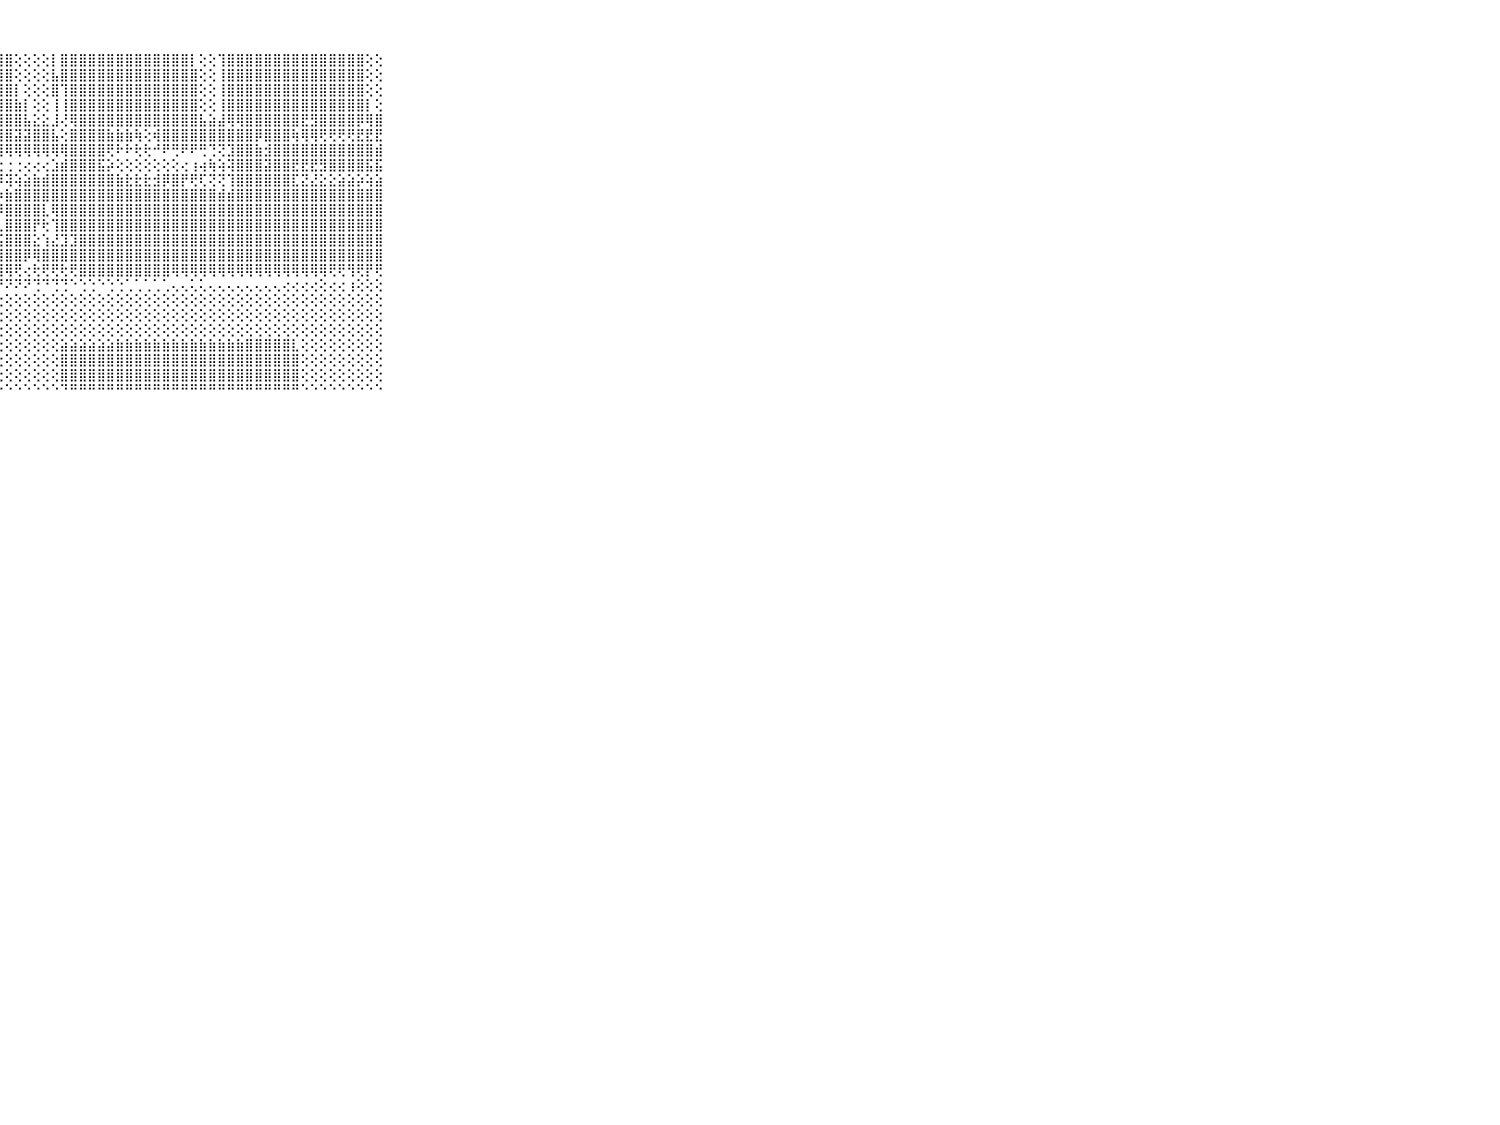

⠀⠀⠀⠀⠀⠀⠀⠀⠀⠀⠀⢱⢕⢕⢕⢸⣿⣿⣿⣿⣿⣿⣿⣿⣿⣿⣿⣿⣿⢕⢕⢕⢕⡇⣿⣿⣿⣿⣿⣿⣿⣿⣿⣿⣿⣿⣿⣿⡇⢕⢕⢹⣿⣿⣿⣿⣿⣿⣿⣿⣿⣿⣿⣿⣿⣿⣿⢕⢕⠀⠀⠀⠀⠀⠀⠀⠀⠀⠀⠀⠀
⠀⠀⠀⠀⠀⠀⠀⠀⠀⠀⠀⢸⢕⢕⢕⢕⣿⣿⣿⣿⣿⣿⣿⣿⣿⣿⣿⣿⣿⢕⢕⢕⢕⣧⣿⣿⣿⣿⣿⣿⣿⣿⣿⣿⣿⣿⣿⣿⣿⢕⢕⢸⣿⣿⣿⣿⣿⣿⣿⣿⣿⣿⣿⣿⣿⣿⣿⢕⢕⠀⠀⠀⠀⠀⠀⠀⠀⠀⠀⠀⠀
⠀⠀⠀⠀⠀⠀⠀⠀⠀⠀⠀⢜⡇⢕⢕⢕⣿⣿⣿⣿⣿⣿⣿⣿⣿⣿⣿⣿⣿⡇⢕⢕⢕⣿⢹⣿⣿⣿⣿⣿⣿⣿⣿⣿⣿⣿⣿⣿⣿⢕⢕⢸⣿⣿⣿⣿⣿⣿⣿⣿⣿⣿⣿⣿⣿⣿⣿⢕⢕⠀⠀⠀⠀⠀⠀⠀⠀⠀⠀⠀⠀
⠀⠀⠀⠀⠀⠀⠀⠀⠀⠀⠀⣼⣷⢕⢕⢕⣿⣿⣿⣿⣿⣿⣿⣿⣿⣿⣿⣿⣿⣷⡇⢕⢕⢸⢸⣿⣿⣿⣿⣿⣿⣿⣿⣿⣿⣿⣿⣿⣿⢕⢕⢸⣿⣿⣿⣿⣿⣿⣿⣿⣿⣿⣿⣿⣿⣿⣿⡇⢕⠀⠀⠀⠀⠀⠀⠀⠀⠀⠀⠀⠀
⠀⠀⠀⠀⠀⠀⠀⠀⠀⠀⠀⣿⢿⢕⣸⣕⢸⣿⣿⣿⣿⣿⣿⣿⣿⣿⣿⣿⣿⣿⣧⣕⣕⣸⢜⢿⣿⣿⣿⣿⣿⣿⣿⣿⣿⣿⣿⣿⣿⣧⣵⣼⢿⢿⣿⣿⣿⣿⣿⣿⣟⣻⣿⣿⣿⣿⡿⢿⣿⠀⠀⠀⠀⠀⠀⠀⠀⠀⠀⠀⠀
⠀⠀⠀⠀⠀⠀⠀⠀⠀⠀⠀⡟⣟⣻⣟⣻⣿⣟⣟⣟⣿⣿⣿⣿⣿⣯⣿⣿⣿⣽⣽⣿⣿⣧⢕⣿⣿⣿⣿⣷⣷⣷⢷⢕⢾⣿⣿⣿⣿⣿⣿⣿⣿⣿⣿⡿⣿⣿⣿⢷⢿⢿⢟⢟⢟⢟⣟⣟⣟⠀⠀⠀⠀⠀⠀⠀⠀⠀⠀⠀⠀
⠀⠀⠀⠀⠀⠀⠀⠀⠀⠀⠀⣿⣿⣿⣿⣿⣿⣿⣿⣿⣿⣿⣿⢿⢿⢿⢿⢿⢿⢿⢿⢿⢿⢿⢿⣿⣿⣿⣿⢟⠗⠗⢗⢗⠚⠟⢛⠟⠟⢛⢙⢝⣹⣿⣿⣷⣺⣿⣿⣿⣿⣿⣿⣿⣿⣿⣿⣿⣾⠀⠀⠀⠀⠀⠀⠀⠀⠀⠀⠀⠀
⠀⠀⠀⠀⠀⠀⠀⠀⠀⠀⠀⠁⠅⣅⣥⣥⣴⣥⣅⢔⢅⣕⣕⣅⣕⣔⡔⢐⢐⢐⢔⢔⢔⣱⣾⣿⣿⣿⣯⡵⢕⢕⢕⢕⢕⢕⢕⢔⢰⢴⢷⢵⢽⣿⣿⣿⣽⣿⣿⣟⣟⣟⣻⣿⣿⣿⣿⣯⣯⠀⠀⠀⠀⠀⠀⠀⠀⠀⠀⠀⠀
⠀⠀⠀⠀⠀⠀⠀⠀⠀⠀⠀⢕⣜⣿⣿⣿⣿⣿⣿⣿⣯⣽⣯⣽⣽⣽⣽⡽⢽⢵⣵⣷⣾⣿⣿⣿⣿⣿⣿⣿⣷⣗⣗⣗⣺⡿⣿⡟⢟⢏⢝⢝⢹⣿⣿⣿⣿⣿⣿⣏⣝⣜⣕⣕⣵⣵⡵⢵⣵⠀⠀⠀⠀⠀⠀⠀⠀⠀⠀⠀⠀
⠀⠀⠀⠀⠀⠀⠀⠀⠀⠀⠀⢅⣸⣿⣿⣿⣿⣿⣿⣿⣿⣷⣵⣵⣵⣵⣵⡱⣷⣿⣿⣿⣿⣿⣿⣿⣿⣿⣿⣿⣿⣿⣿⣿⣿⣿⣿⣿⣿⣿⣿⣾⣾⣿⣿⣿⣿⣿⣿⣿⣿⣿⣿⣿⣿⣿⣿⣿⣿⠀⠀⠀⠀⠀⠀⠀⠀⠀⠀⠀⠀
⠀⠀⠀⠀⠀⠀⠀⠀⠀⠀⠀⣿⣿⣿⣿⣿⣿⣿⣿⣿⣿⣿⣿⣿⣿⣿⣿⡿⣿⣿⣿⣿⣇⢿⣿⣿⣿⣿⣿⣿⣿⣿⣿⣿⣿⣿⣿⣿⣿⣿⣿⣿⣿⣿⣿⣿⣿⣿⣿⣿⣿⣿⣿⣿⣿⣿⣿⣿⣿⠀⠀⠀⠀⠀⠀⠀⠀⠀⠀⠀⠀
⠀⠀⠀⠀⠀⠀⠀⠀⠀⠀⠀⣿⣿⣿⣿⣿⣿⣿⣿⣿⣿⣿⣿⣿⣿⣿⣿⣇⣿⣿⣿⡟⢗⢹⣿⣿⣿⣿⣿⣿⣿⣿⣿⣿⣿⣿⣿⣿⣿⣿⣿⣿⣿⣿⣿⣿⣿⣿⣿⣿⣿⣿⣿⣿⣿⣿⣿⣿⣿⠀⠀⠀⠀⠀⠀⠀⠀⠀⠀⠀⠀
⠀⠀⠀⠀⠀⠀⠀⠀⠀⠀⠀⣿⣿⣿⣿⣿⣿⣿⣿⣿⣿⣿⣿⣿⣿⣿⣿⣯⣿⣿⣿⣕⢱⣜⣹⣹⣿⣿⣿⣿⣿⣿⣿⣿⣿⣿⣿⣿⣿⣿⣿⣿⣿⣿⣿⣿⣿⣿⣿⣿⣿⣿⣿⣿⣿⣿⣿⣿⣿⠀⠀⠀⠀⠀⠀⠀⠀⠀⠀⠀⠀
⠀⠀⠀⠀⠀⠀⠀⠀⠀⠀⠀⣿⣿⣿⣿⣿⣿⣿⣿⣿⣿⣿⣿⣿⣿⣿⣿⣿⣿⣿⡿⢿⣿⣿⣿⣿⣿⣿⣿⣿⣿⣿⣿⣿⣿⣿⣿⣿⣿⣿⣿⣿⣿⣿⣿⣿⣿⣿⣿⣿⣿⣿⣿⣿⣿⣿⣿⣿⣿⠀⠀⠀⠀⠀⠀⠀⠀⠀⠀⠀⠀
⠀⠀⠀⠀⠀⠀⠀⠀⠀⠀⠀⣿⣿⣿⣿⣿⣿⣿⣿⣿⣿⣿⣿⣿⣿⢿⢿⢿⢿⢟⢔⢗⢟⢟⢗⢟⣿⣿⣿⣿⣿⣿⣿⣿⣿⣿⢿⢿⢿⢿⢿⢿⢿⢿⢿⢿⢿⢿⢿⢿⢿⢿⢿⢟⢟⢻⢟⡟⢟⠀⠀⠀⠀⠀⠀⠀⠀⠀⠀⠀⠀
⠀⠀⠀⠀⠀⠀⠀⠀⠀⠀⠀⠿⠟⠟⢟⠟⢟⣟⣟⣟⣟⣟⢟⢙⠝⠝⠝⠝⠝⠝⠝⢙⠙⢙⢙⠑⢑⢑⠑⢑⢑⢁⢁⢁⢁⢁⢄⢄⢅⢅⢄⢄⢄⢄⢄⢄⢄⢄⢔⢔⢔⢔⢕⢔⢔⢰⢕⢕⢕⠀⠀⠀⠀⠀⠀⠀⠀⠀⠀⠀⠀
⠀⠀⠀⠀⠀⠀⠀⠀⠀⠀⠀⠀⢄⢔⢔⢔⢔⢔⢔⢕⢕⢝⢝⢕⢕⢕⢕⢕⢕⢕⢕⢕⢕⢕⢕⢕⢕⢕⢕⢕⢕⢕⢕⢕⢕⢕⢕⢕⢕⢕⢕⢕⢕⢕⢕⢕⢕⢕⢕⢕⢕⢕⢕⢕⢕⢕⢕⢕⢕⠀⠀⠀⠀⠀⠀⠀⠀⠀⠀⠀⠀
⠀⠀⠀⠀⠀⠀⠀⠀⠀⠀⠀⢀⢕⢕⢕⢕⢕⢕⢕⢕⢕⢕⢕⢕⢕⢕⢕⢔⢕⢕⢕⢕⢕⢕⢕⢕⢕⢕⢕⢕⢕⢕⢕⢕⢕⢕⢕⢕⢕⢕⢕⢕⢕⢕⢕⢕⢕⢕⢕⢕⢕⢕⢕⢕⢕⢕⢕⢕⢕⠀⠀⠀⠀⠀⠀⠀⠀⠀⠀⠀⠀
⠀⠀⠀⠀⠀⠀⠀⠀⠀⠀⠀⢕⢕⢕⢕⢕⢕⢕⢕⢕⢕⢕⢕⢕⢕⢕⢕⢕⢕⢕⢕⢕⢕⢕⢕⢕⢕⢕⢕⢕⢕⢕⢕⢕⢕⢕⢕⢕⢕⢕⢕⢕⢕⢕⢕⢕⢕⢕⢕⢕⢕⢕⢕⢕⢕⢕⢕⢕⢕⠀⠀⠀⠀⠀⠀⠀⠀⠀⠀⠀⠀
⠀⠀⠀⠀⠀⠀⠀⠀⠀⠀⠀⢕⢕⢕⣕⣕⣕⣕⣕⣝⣝⣝⢕⢕⢕⢕⢕⢕⢕⢕⢕⢕⢕⢕⣵⣵⣵⣵⣵⣵⣷⣷⣷⣷⣷⣷⣷⣷⣷⣷⣷⣷⣷⣷⣿⣿⣿⣿⣿⣇⢕⢕⢕⢕⢕⢕⢕⢕⢕⠀⠀⠀⠀⠀⠀⠀⠀⠀⠀⠀⠀
⠀⠀⠀⠀⠀⠀⠀⠀⠀⠀⠀⣿⣿⣿⣿⣿⣿⣿⣿⣿⣿⣿⢕⢕⢕⢕⢕⢕⢕⢕⢕⢕⢕⢕⣿⣿⣿⣿⣿⣿⣿⣿⣿⣿⣿⣿⣿⣿⣿⣿⣿⣿⣿⣿⣿⣿⣿⣿⣿⣿⢕⢕⢕⢕⢕⢕⢕⢕⢕⠀⠀⠀⠀⠀⠀⠀⠀⠀⠀⠀⠀
⠀⠀⠀⠀⠀⠀⠀⠀⠀⠀⠀⣿⣿⣿⣿⣿⣿⣿⣿⣿⣿⣿⢕⢕⢕⢕⢕⢕⢕⢕⢕⢕⢕⢕⣿⣿⣿⣿⣿⣿⣿⣿⣿⣿⣿⣿⣿⣿⣿⣿⣿⣿⣿⣿⣿⣿⣿⣿⣿⣿⢕⢕⢕⢕⢕⢕⢕⢕⢕⠀⠀⠀⠀⠀⠀⠀⠀⠀⠀⠀⠀
⠀⠀⠀⠀⠀⠀⠀⠀⠀⠀⠀⠛⠛⠛⠛⠛⠛⠛⠛⠛⠛⠛⠑⠑⠑⠑⠑⠑⠑⠑⠑⠑⠑⠑⠙⠛⠛⠛⠛⠛⠛⠛⠛⠛⠛⠛⠛⠛⠛⠛⠛⠛⠛⠛⠛⠛⠛⠛⠛⠛⠑⠑⠑⠑⠑⠑⠑⠑⠑⠀⠀⠀⠀⠀⠀⠀⠀⠀⠀⠀⠀